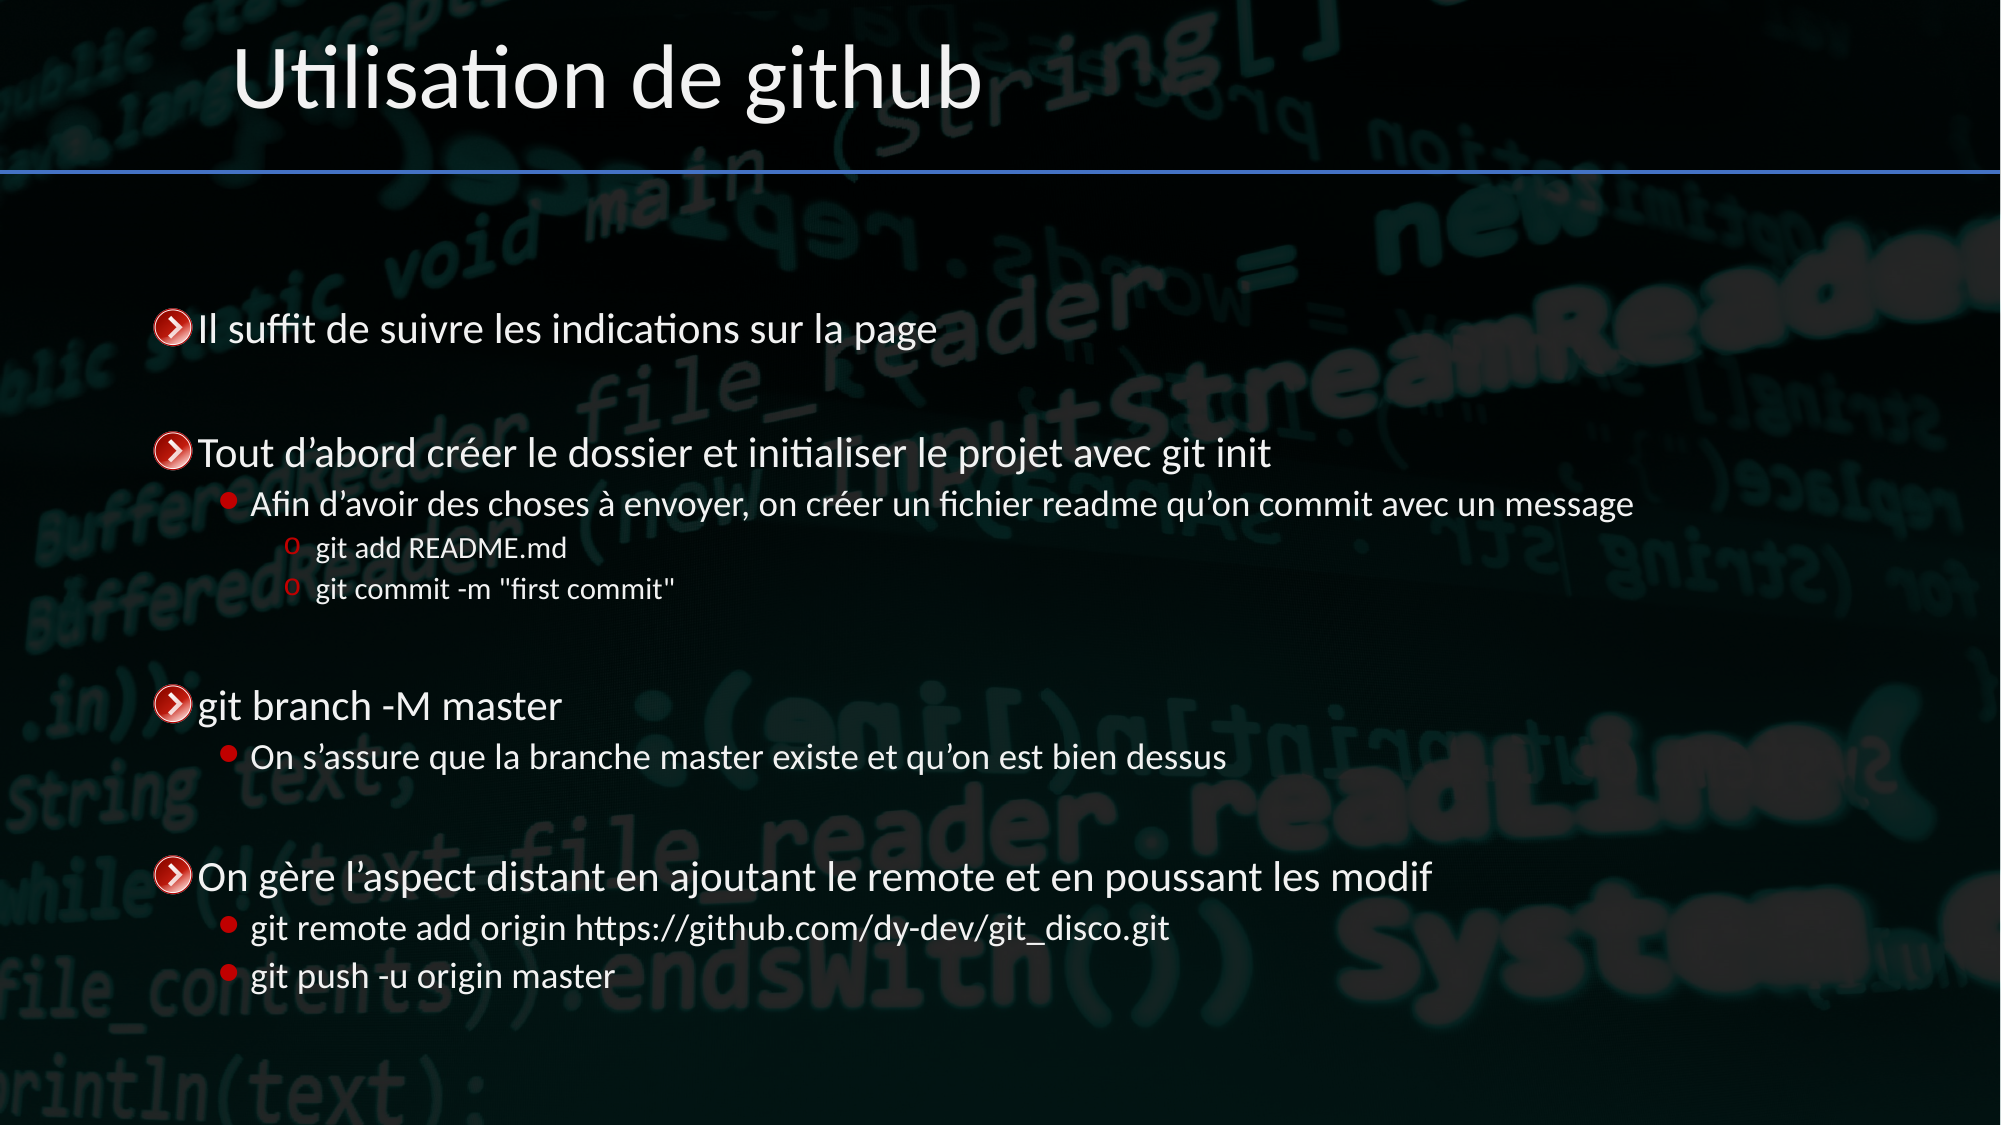

# Utilisation de github
Il suffit de suivre les indications sur la page

Tout d’abord créer le dossier et initialiser le projet avec git init
Afin d’avoir des choses à envoyer, on créer un fichier readme qu’on commit avec un message
git add README.md
git commit -m "first commit"

git branch -M master
On s’assure que la branche master existe et qu’on est bien dessus

On gère l’aspect distant en ajoutant le remote et en poussant les modif
git remote add origin https://github.com/dy-dev/git_disco.git
git push -u origin master